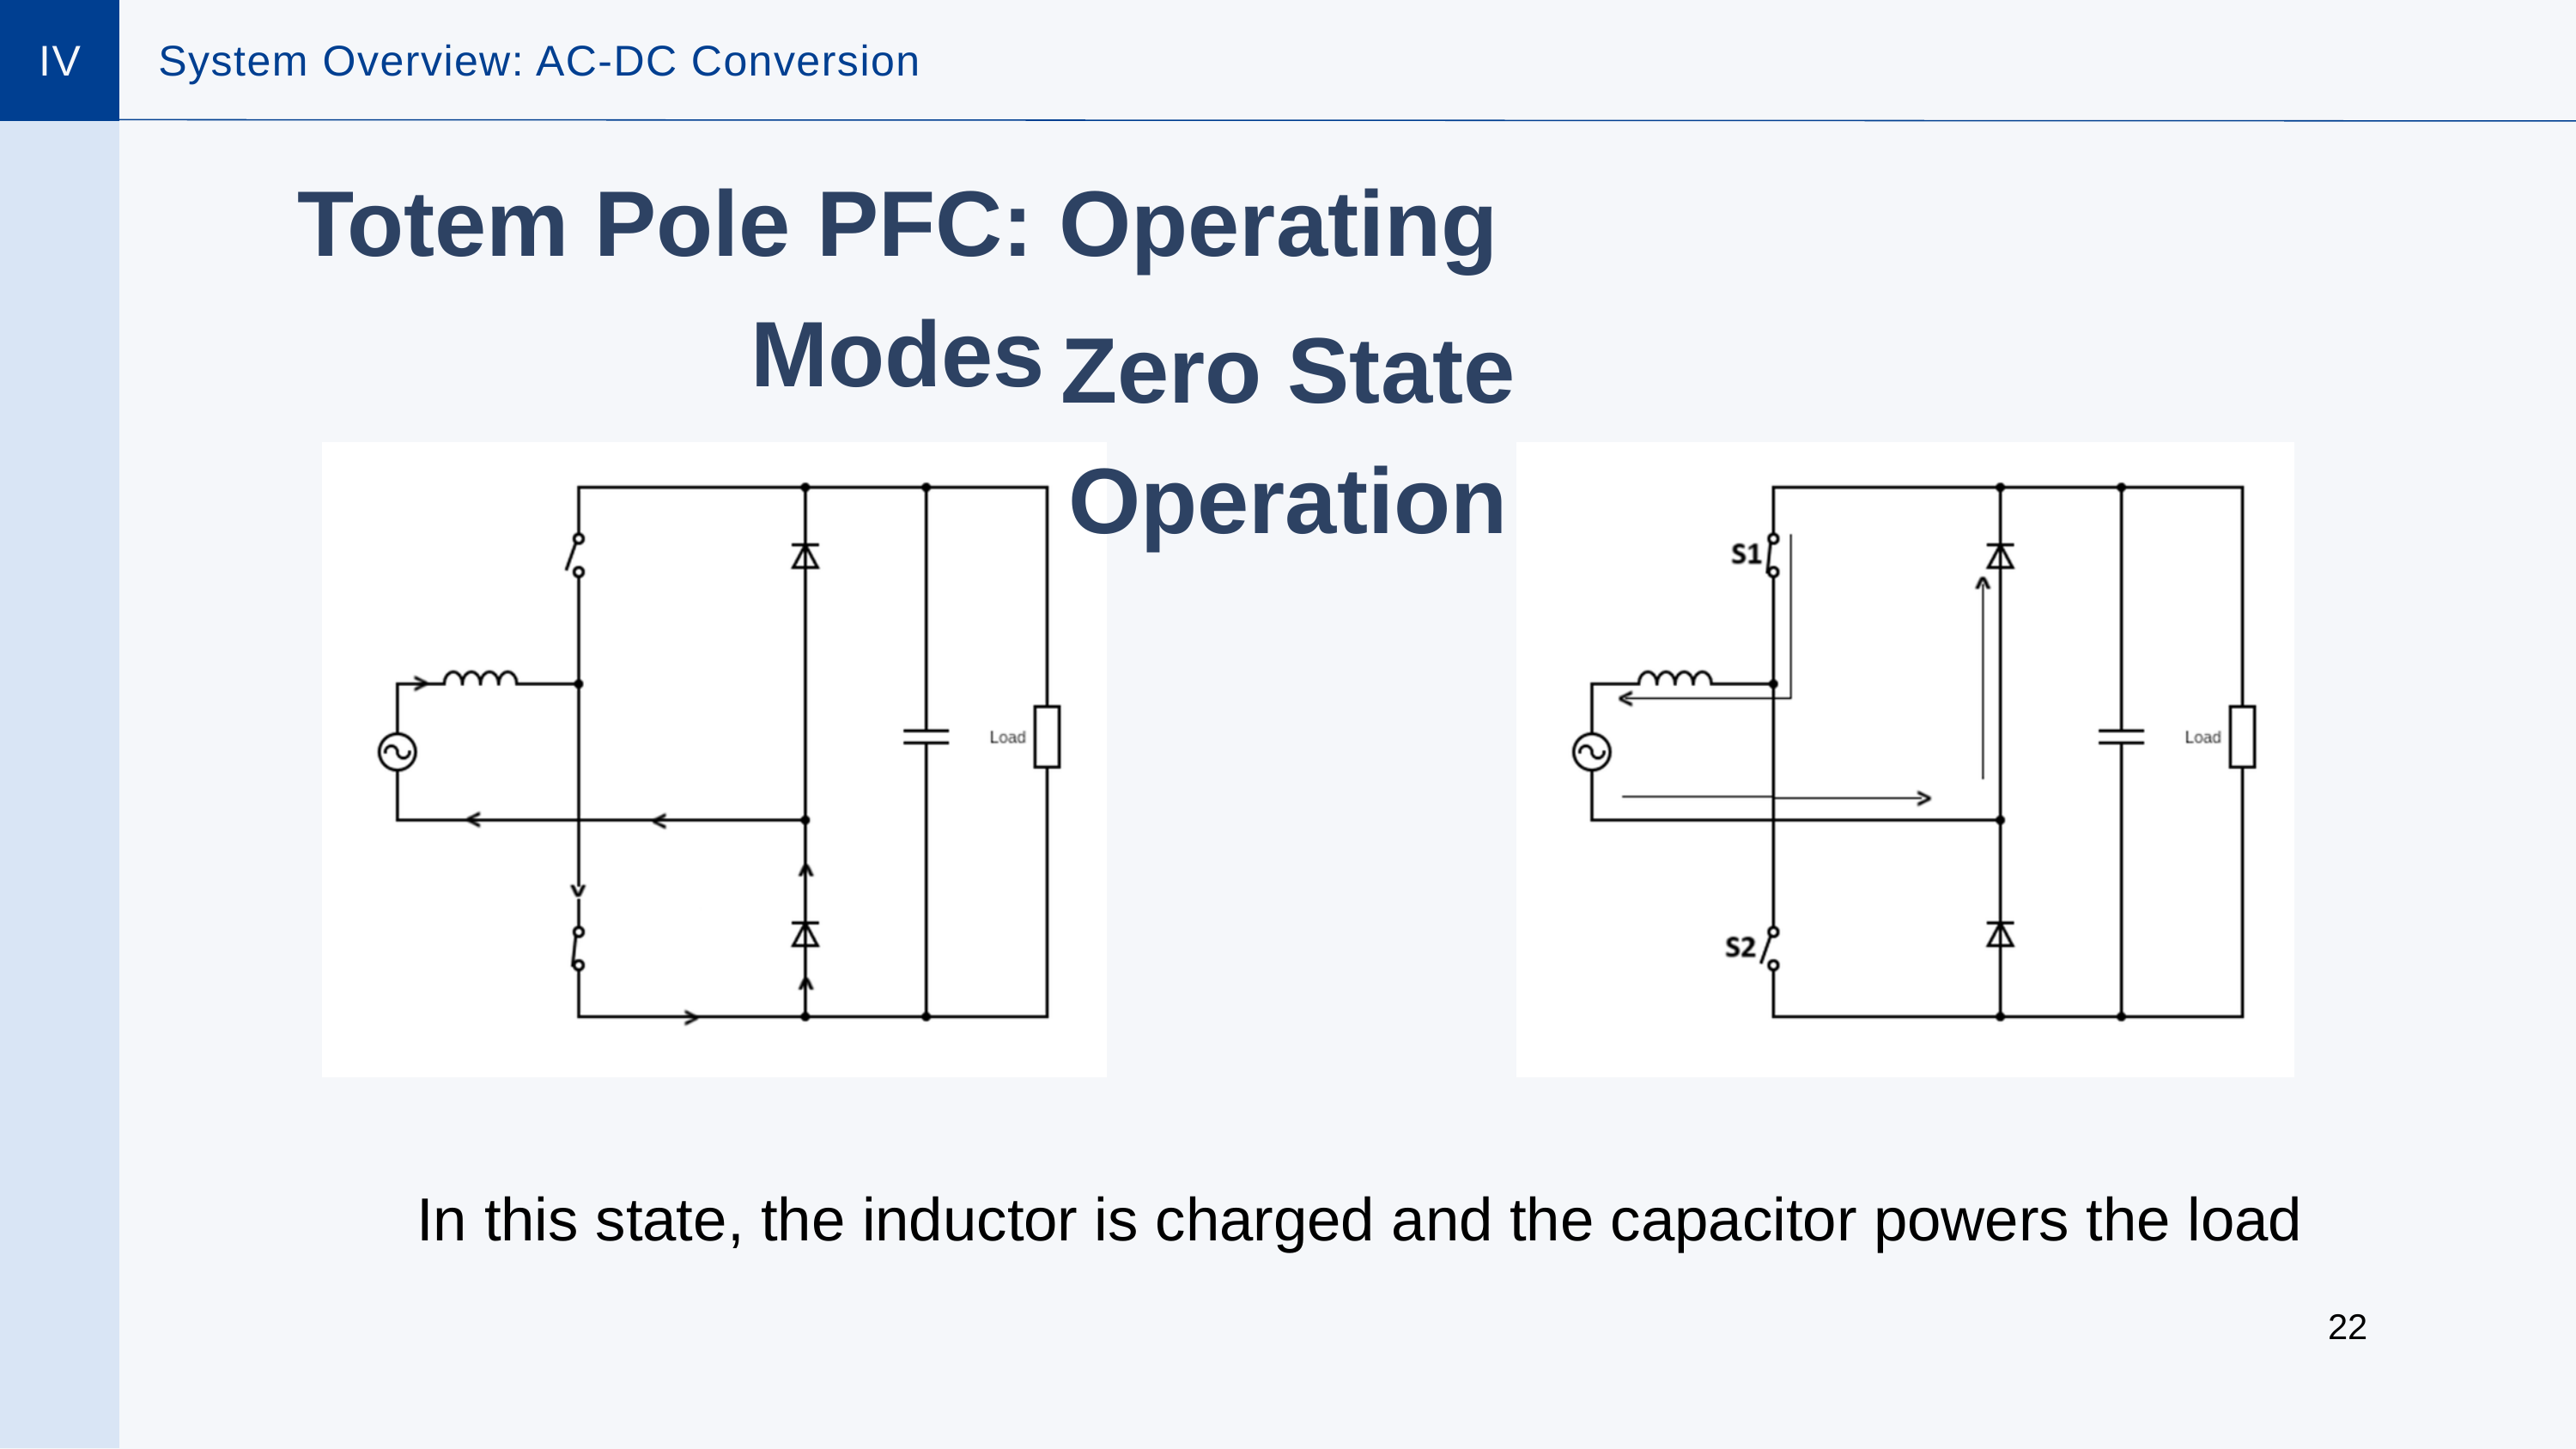

IV
System Overview: AC-DC Conversion

Totem Pole PFC: Operating Modes
Zero State Operation

In this state, the inductor is charged and the capacitor powers the load
22